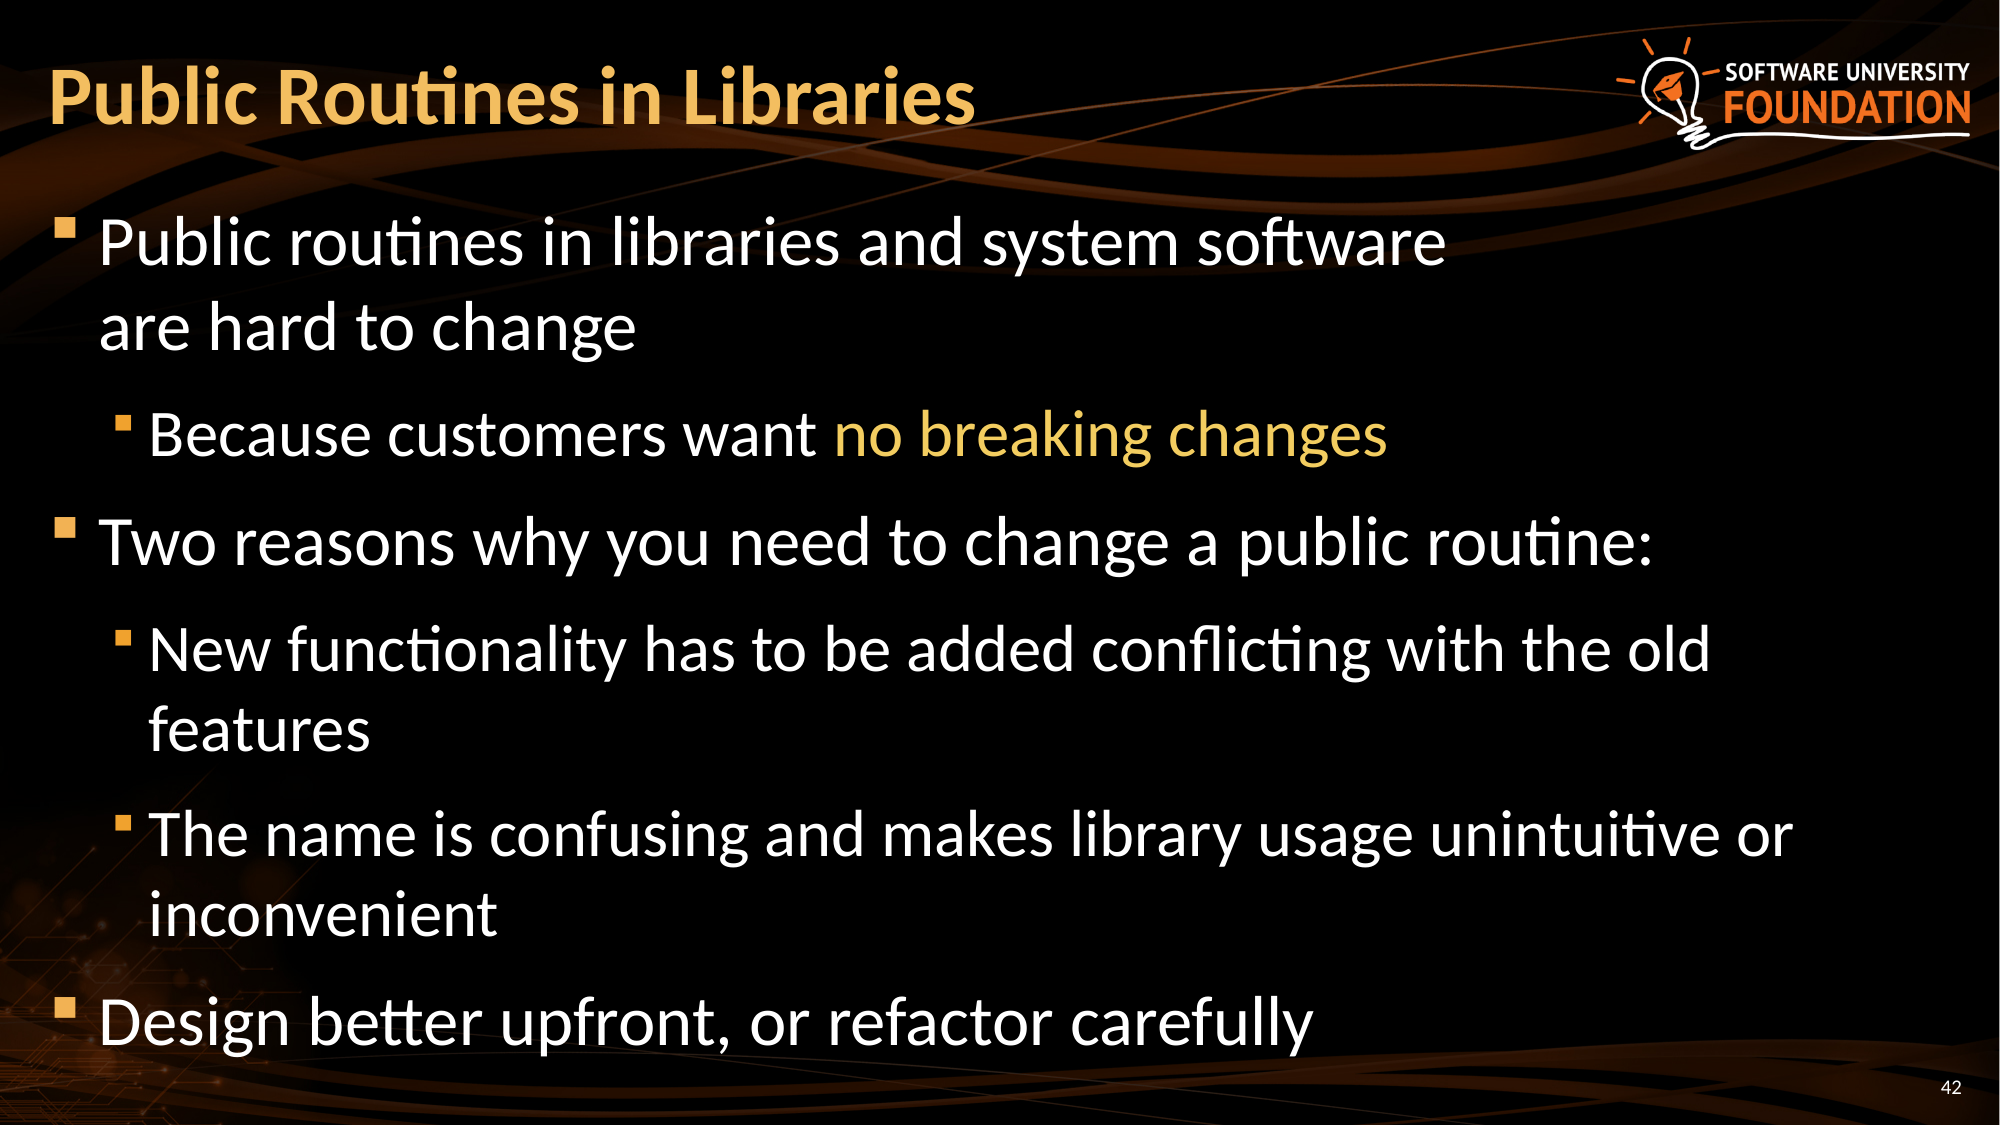

# Public Routines in Libraries
Public routines in libraries and system software
are hard to change
Because customers want no breaking changes
Two reasons why you need to change a public routine:
New functionality has to be added conflicting with the old features
The name is confusing and makes library usage unintuitive or inconvenient
Design better upfront, or refactor carefully
42